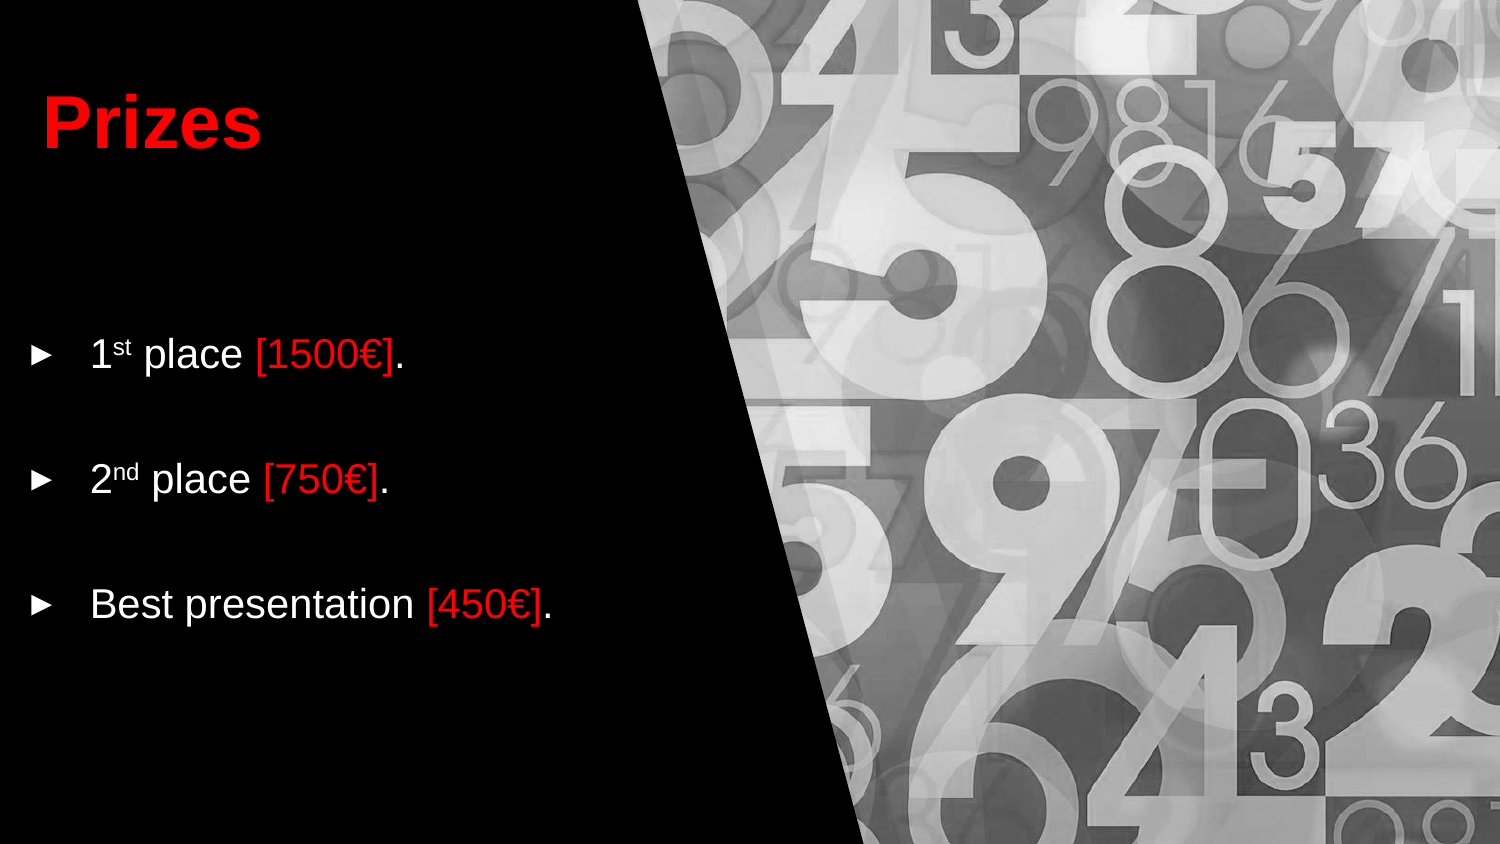

Prizes
1st place [1500€].

2nd place [750€].

Best presentation [450€].